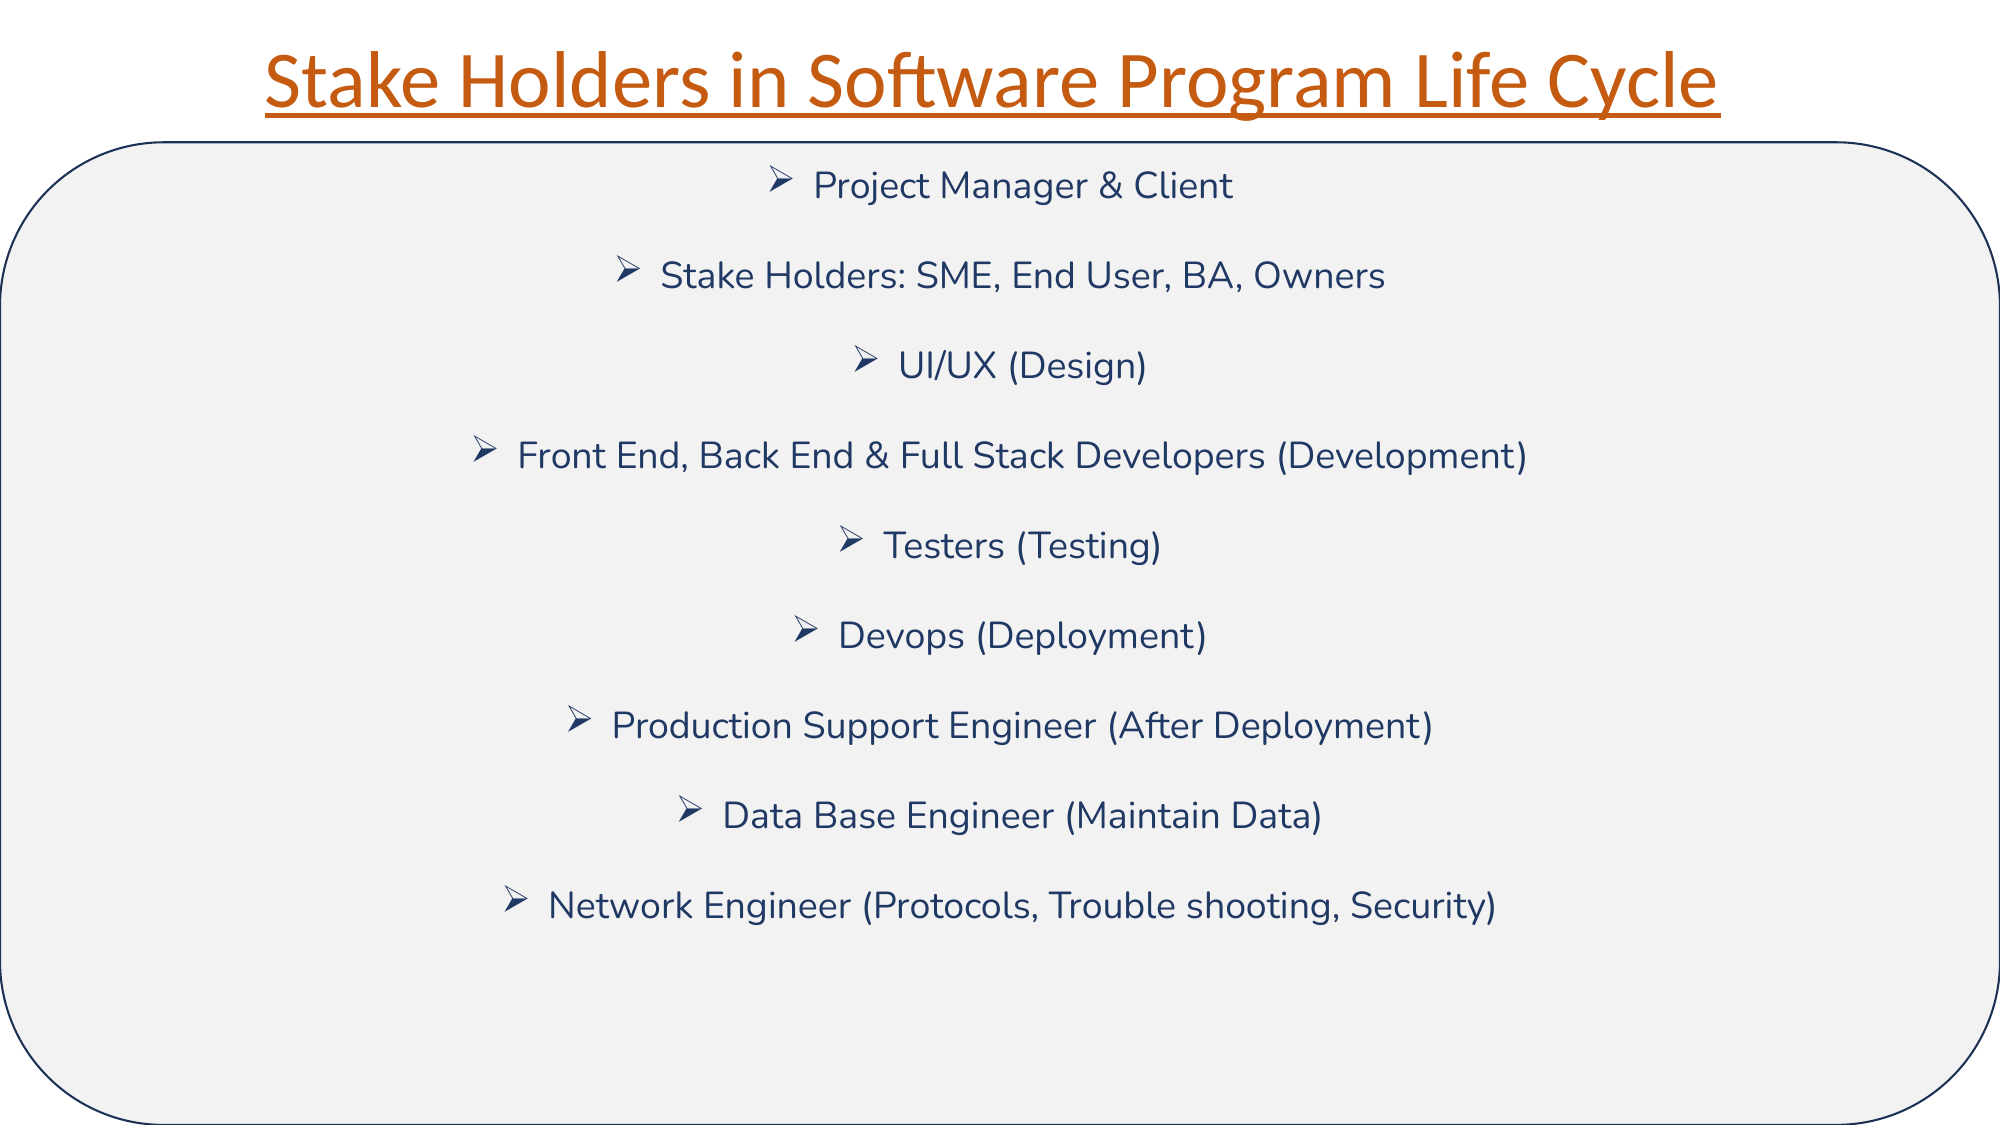

# Stake Holders in Software Program Life Cycle

Project Manager & Client
Stake Holders: SME, End User, BA, Owners
UI/UX (Design)
Front End, Back End & Full Stack Developers (Development)
Testers (Testing)
Devops (Deployment)
Production Support Engineer (After Deployment)
Data Base Engineer (Maintain Data)
Network Engineer (Protocols, Trouble shooting, Security)